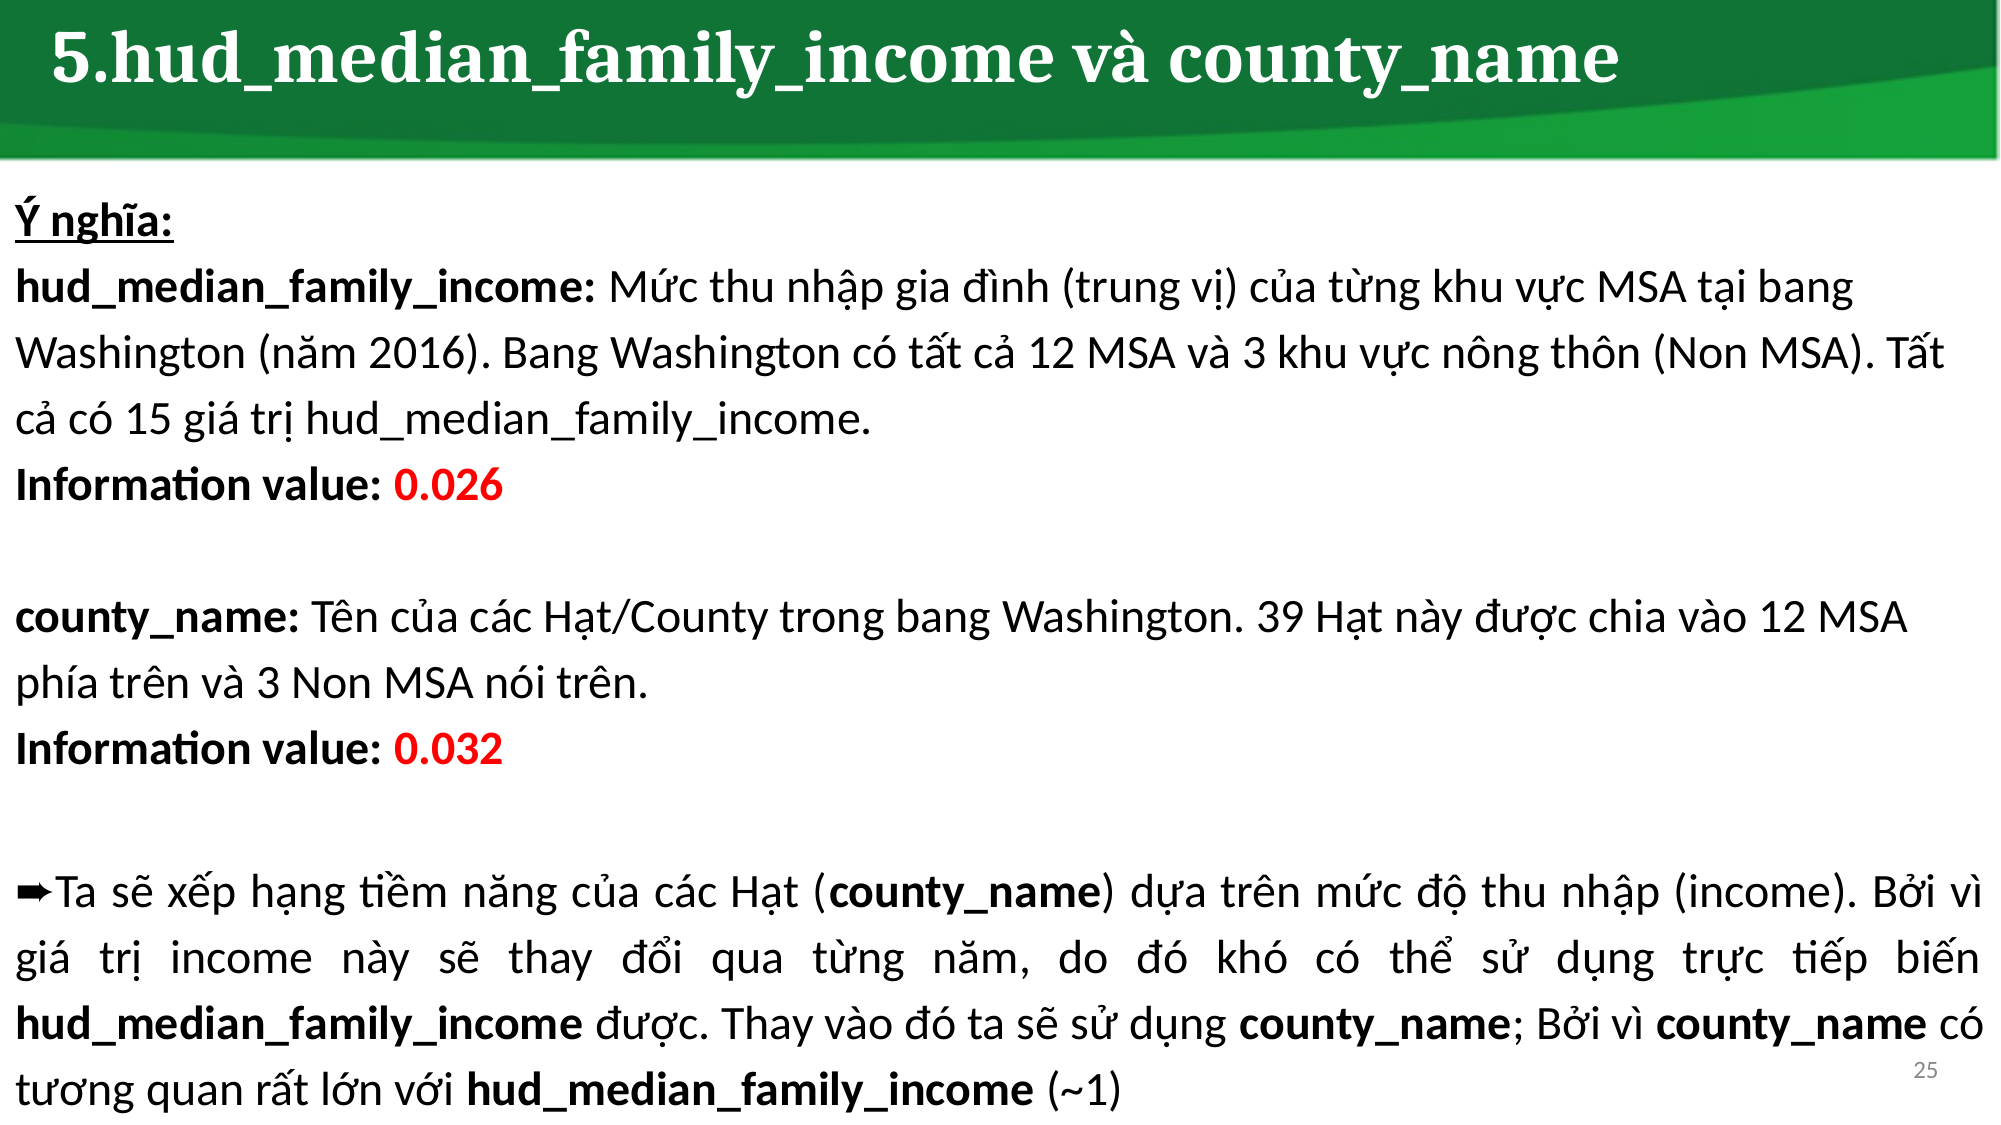

# 5.hud_median_family_income và county_name
Ý nghĩa:
hud_median_family_income: Mức thu nhập gia đình (trung vị) của từng khu vực MSA tại bang Washington (năm 2016). Bang Washington có tất cả 12 MSA và 3 khu vực nông thôn (Non MSA). Tất cả có 15 giá trị hud_median_family_income.
Information value: 0.026

county_name: Tên của các Hạt/County trong bang Washington. 39 Hạt này được chia vào 12 MSA phía trên và 3 Non MSA nói trên.
Information value: 0.032
➨Ta sẽ xếp hạng tiềm năng của các Hạt (county_name) dựa trên mức độ thu nhập (income). Bởi vì giá trị income này sẽ thay đổi qua từng năm, do đó khó có thể sử dụng trực tiếp biến hud_median_family_income được. Thay vào đó ta sẽ sử dụng county_name; Bởi vì county_name có tương quan rất lớn với hud_median_family_income (~1)
25